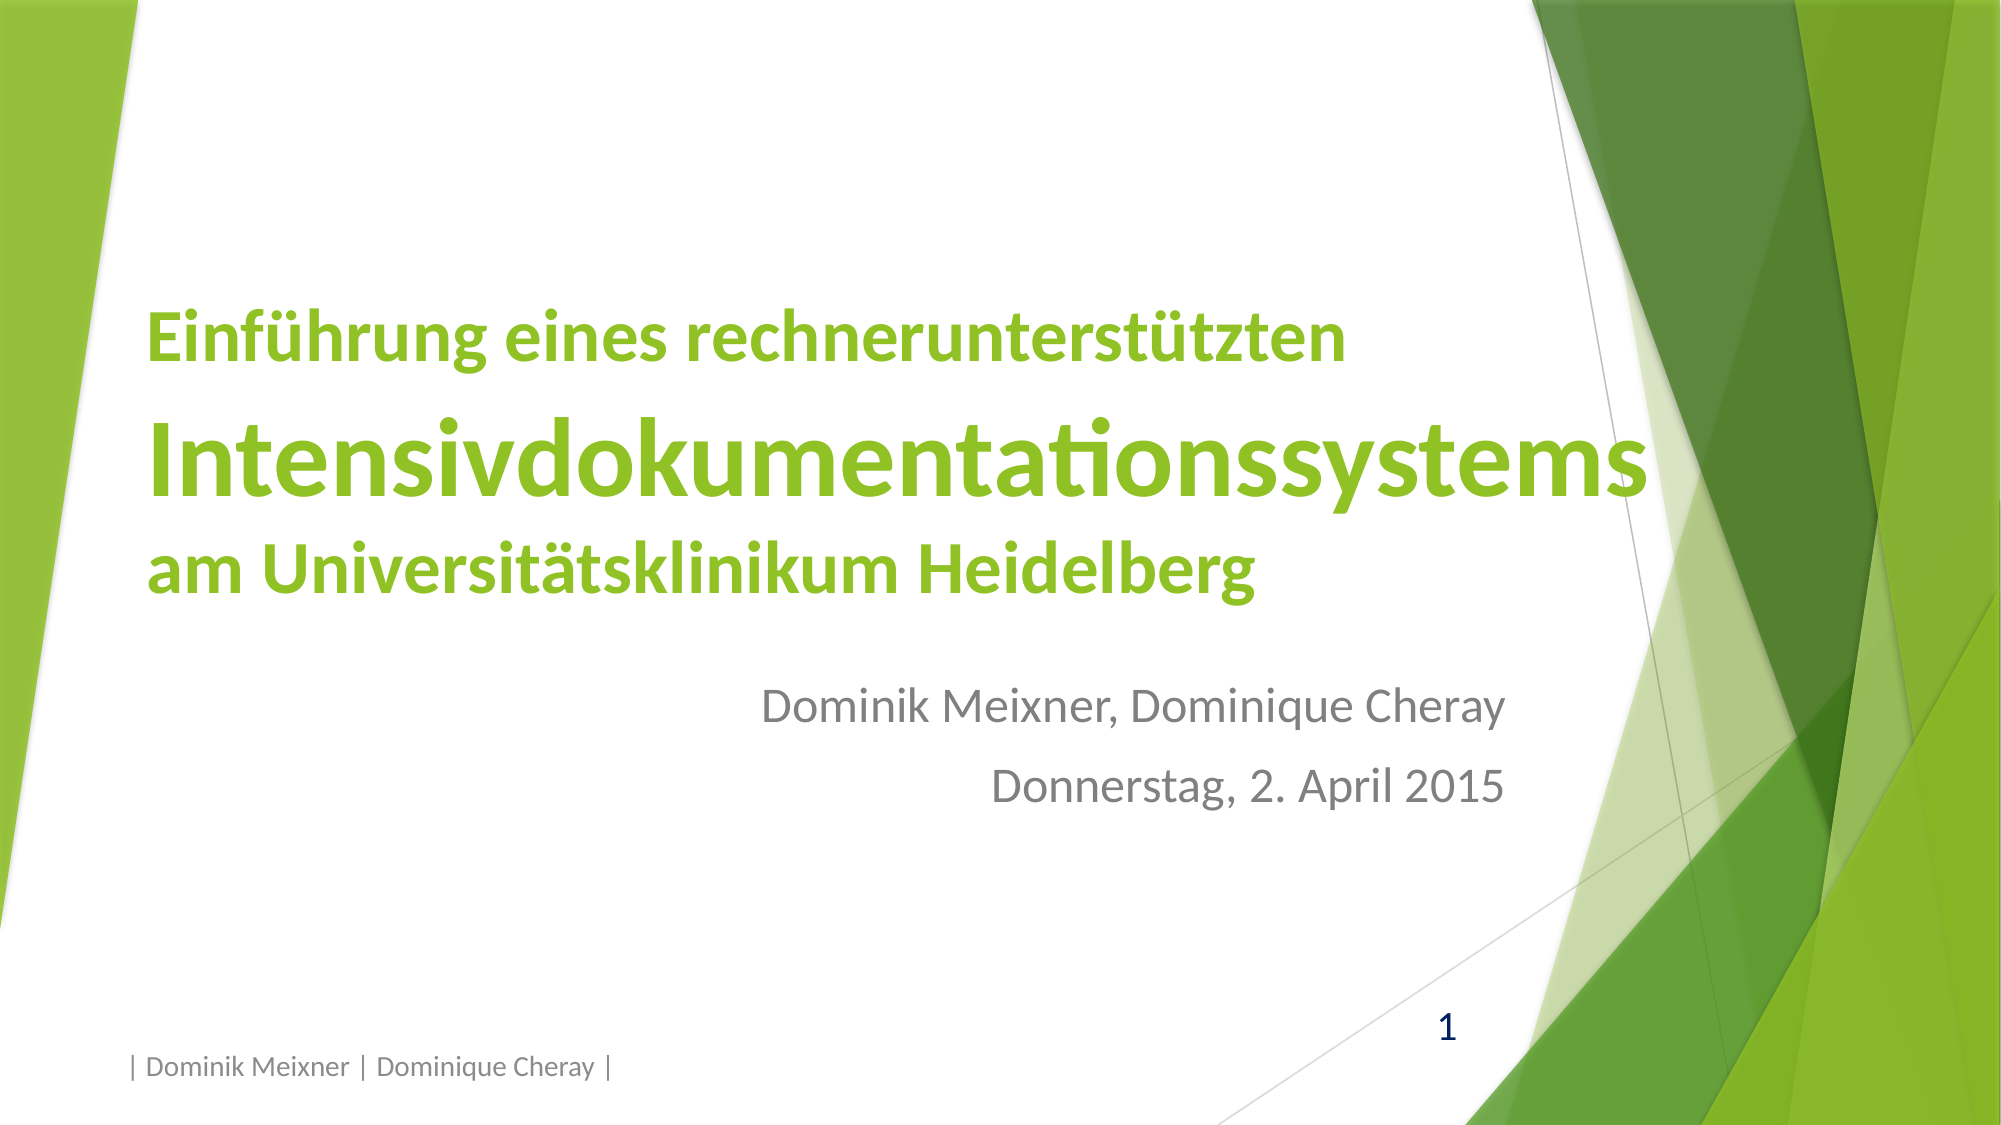

# Einführung eines rechnerunterstützten Intensivdokumentationssystems am Universitätsklinikum Heidelberg
Dominik Meixner, Dominique Cheray
Donnerstag, 2. April 2015
1
| Dominik Meixner | Dominique Cheray |